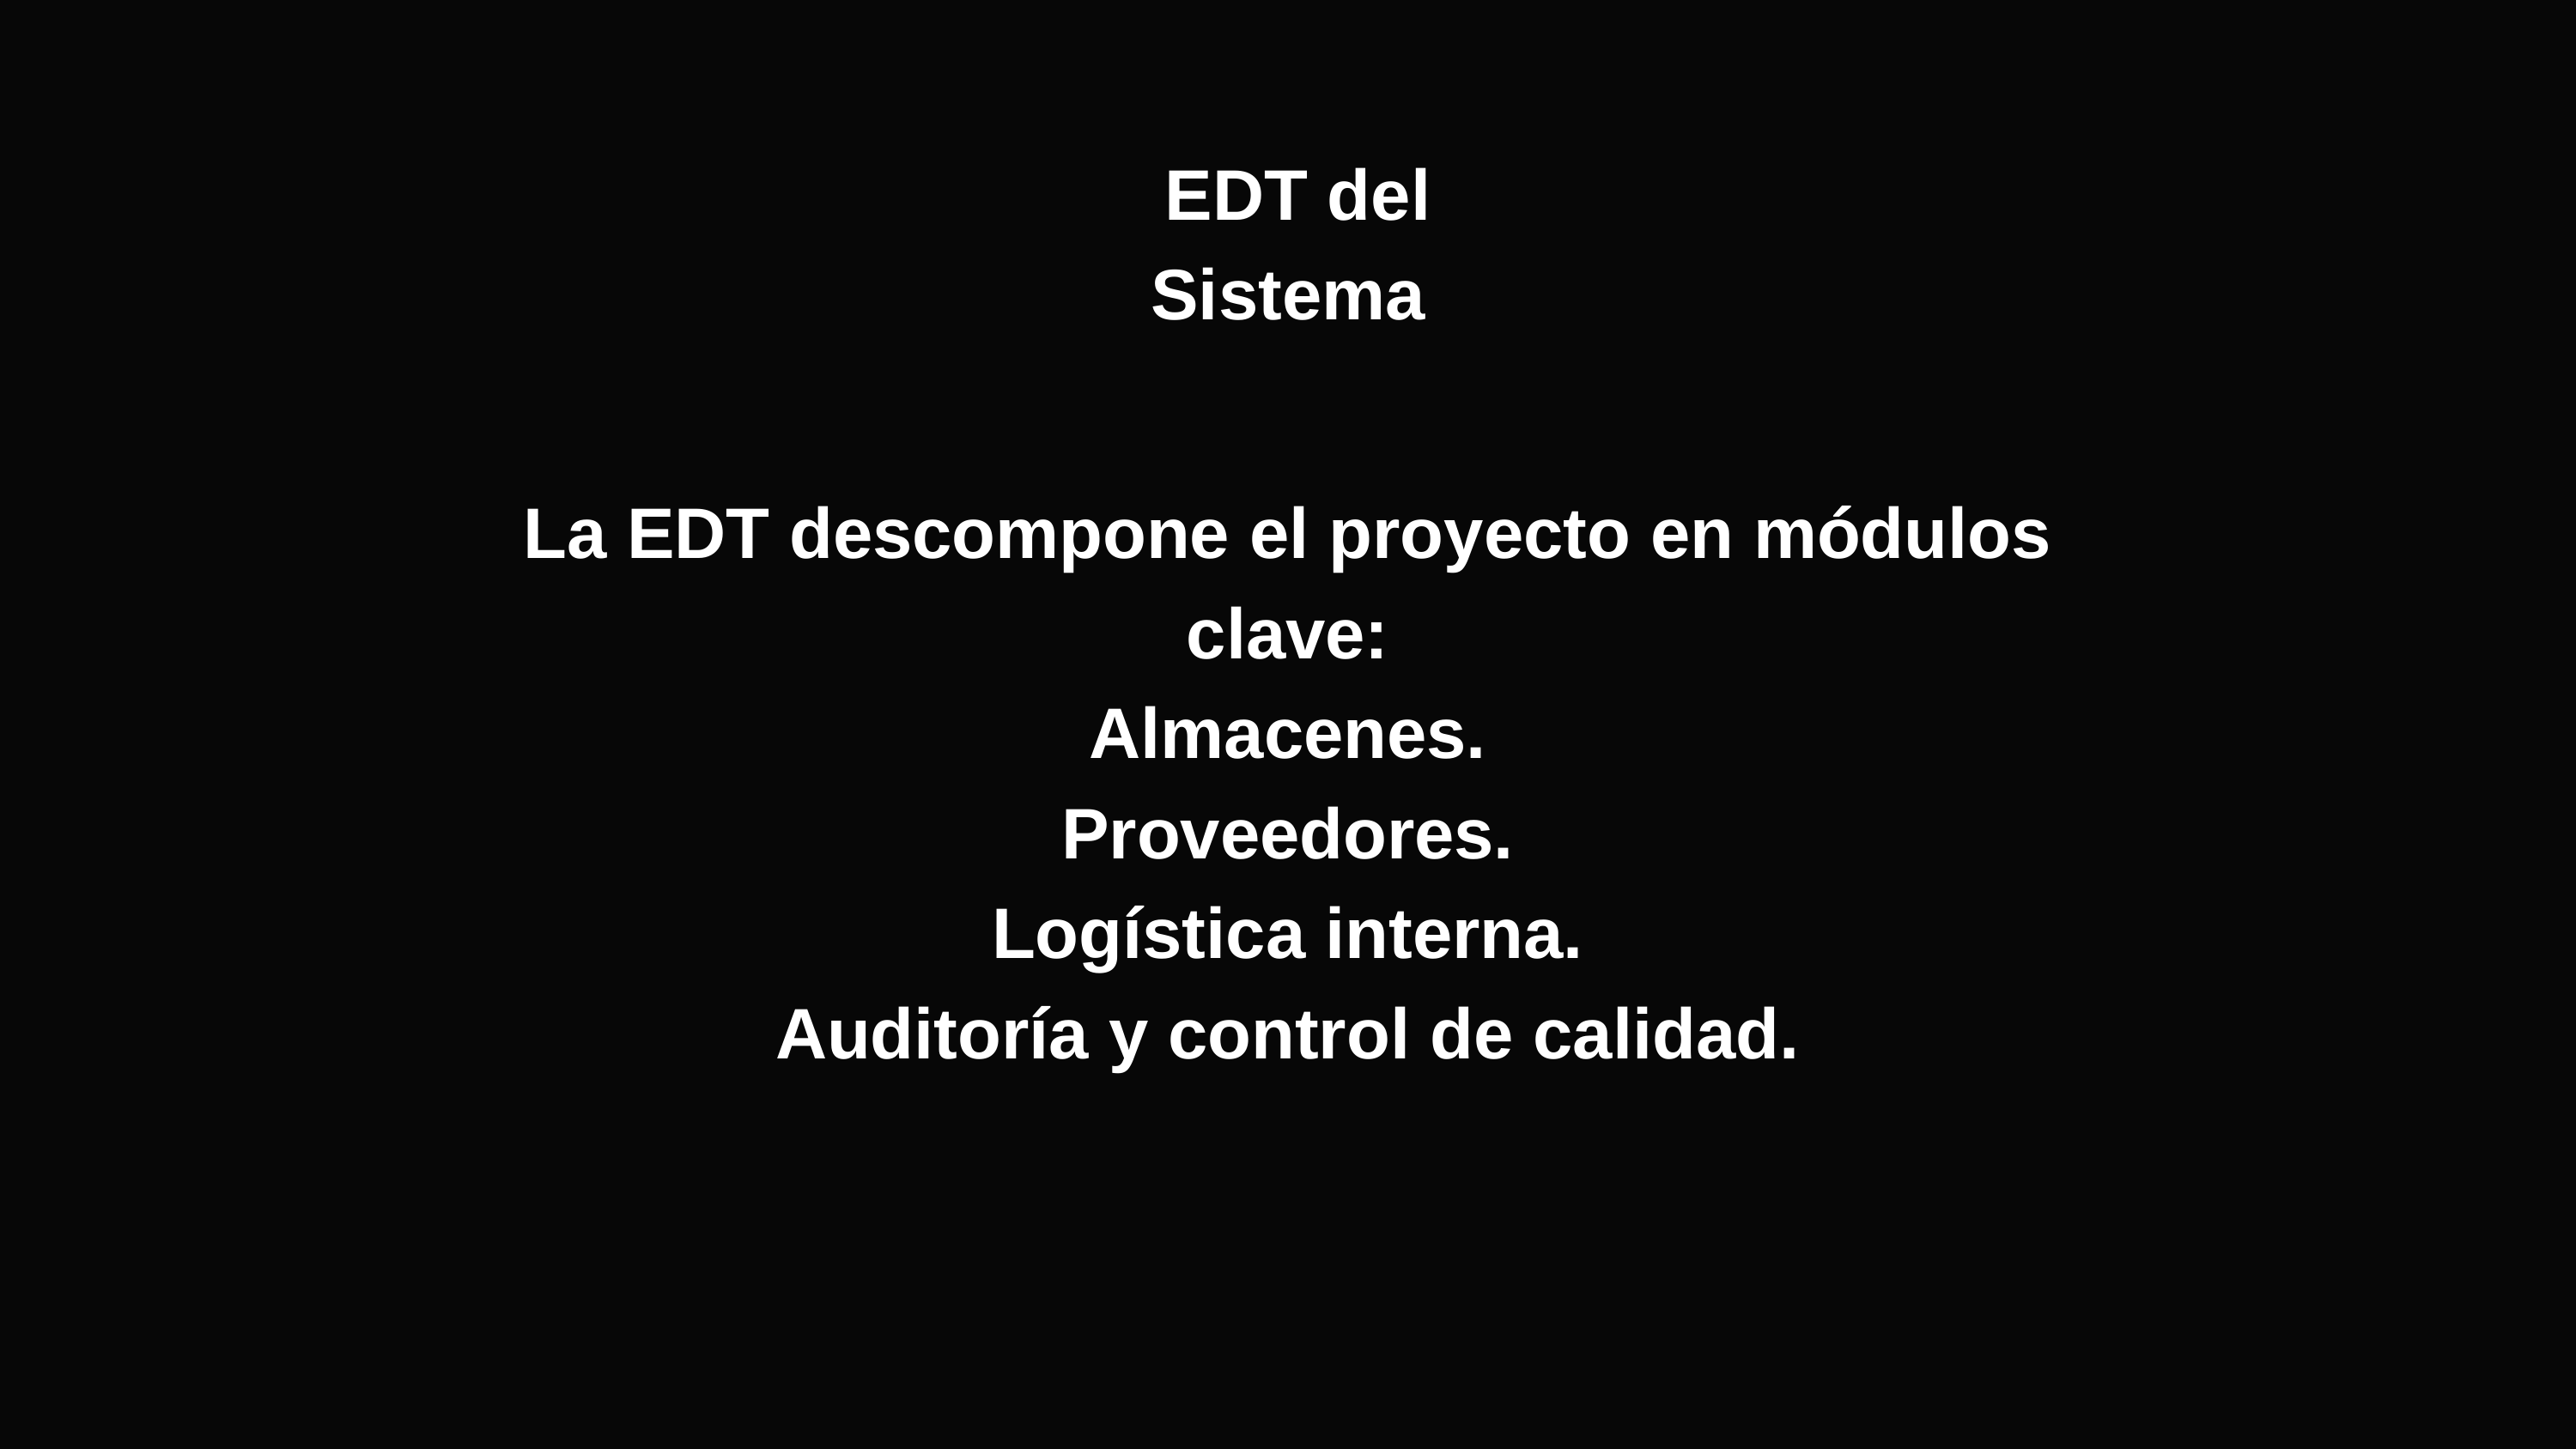

EDT del Sistema
La EDT descompone el proyecto en módulos clave:
Almacenes.
Proveedores.
Logística interna.
Auditoría y control de calidad.